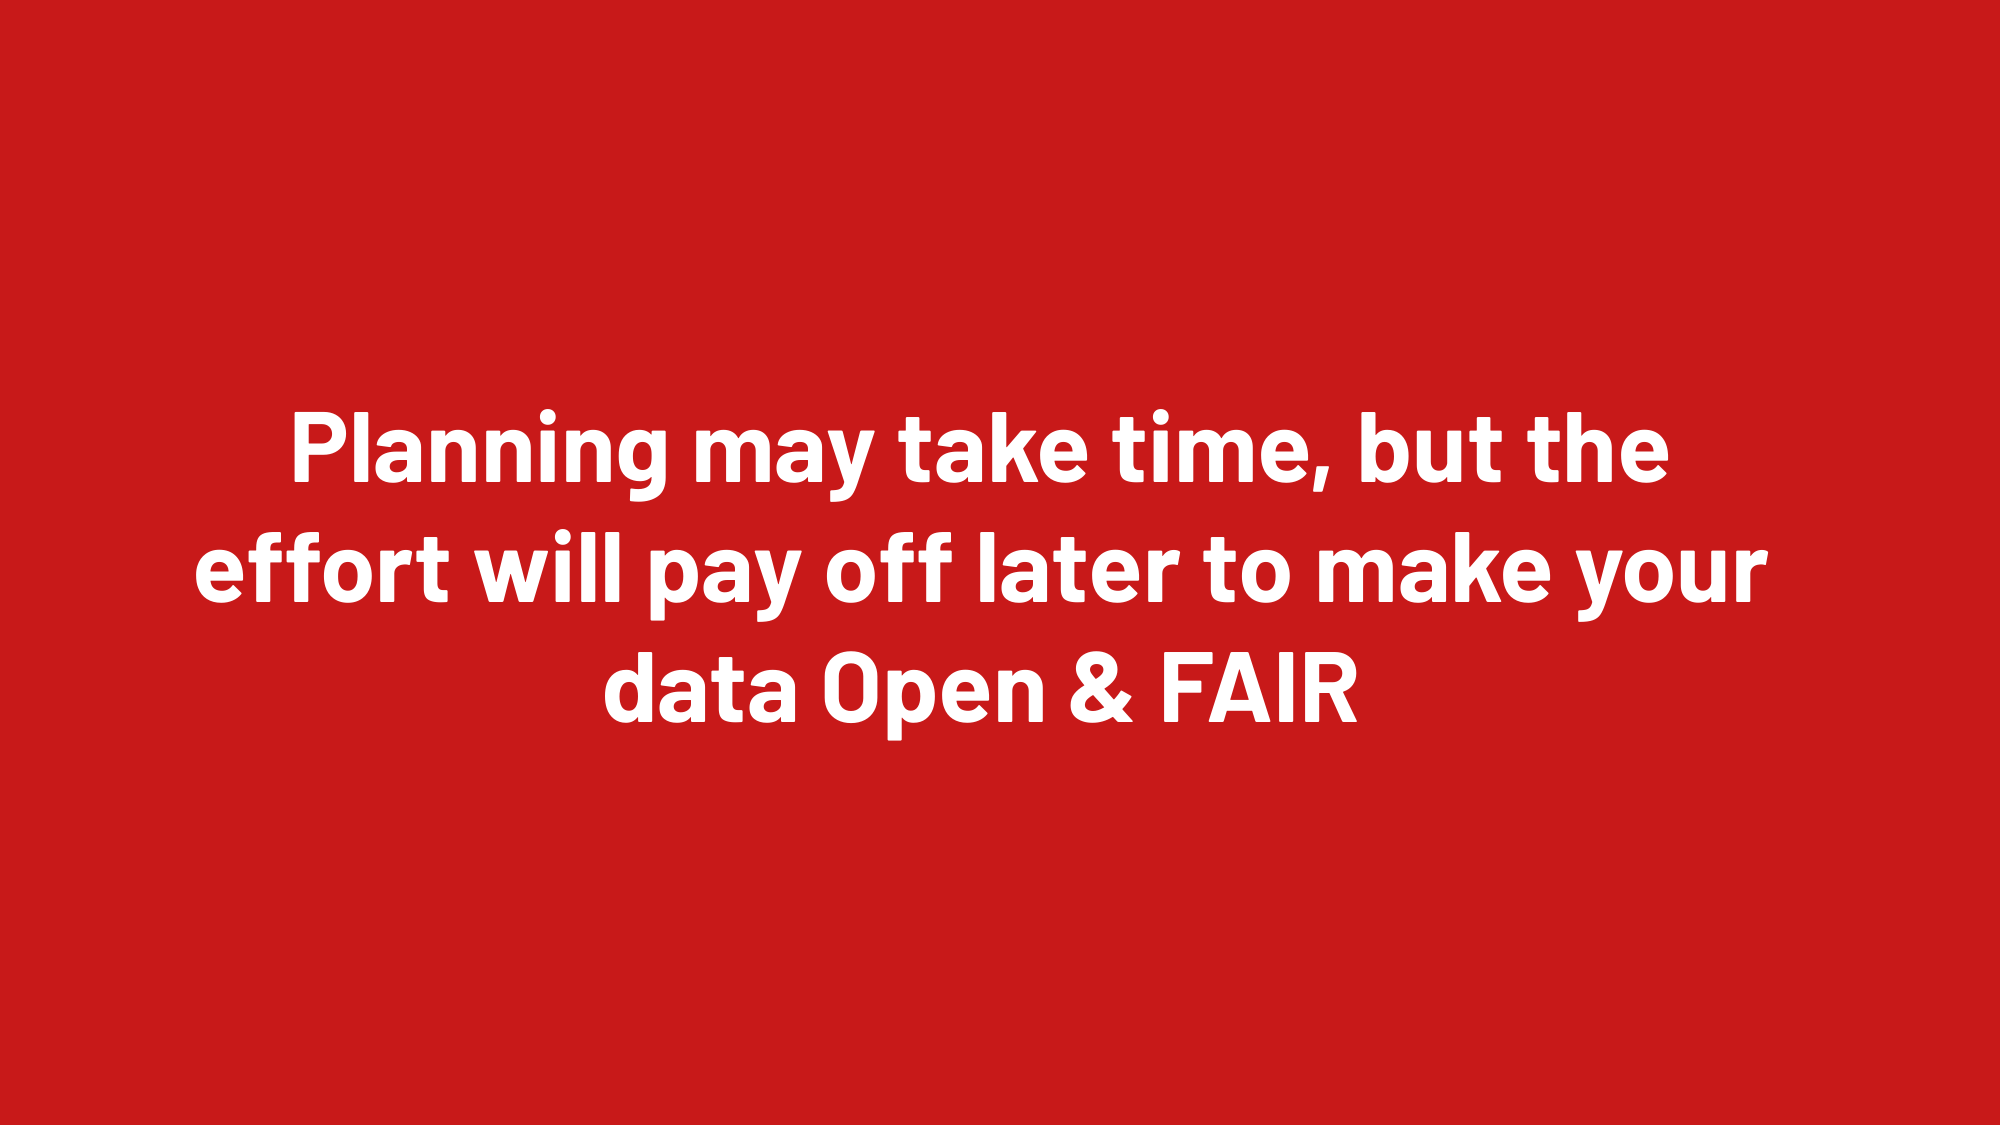

Planning may take time, but the effort will pay off later to make your data Open & FAIR